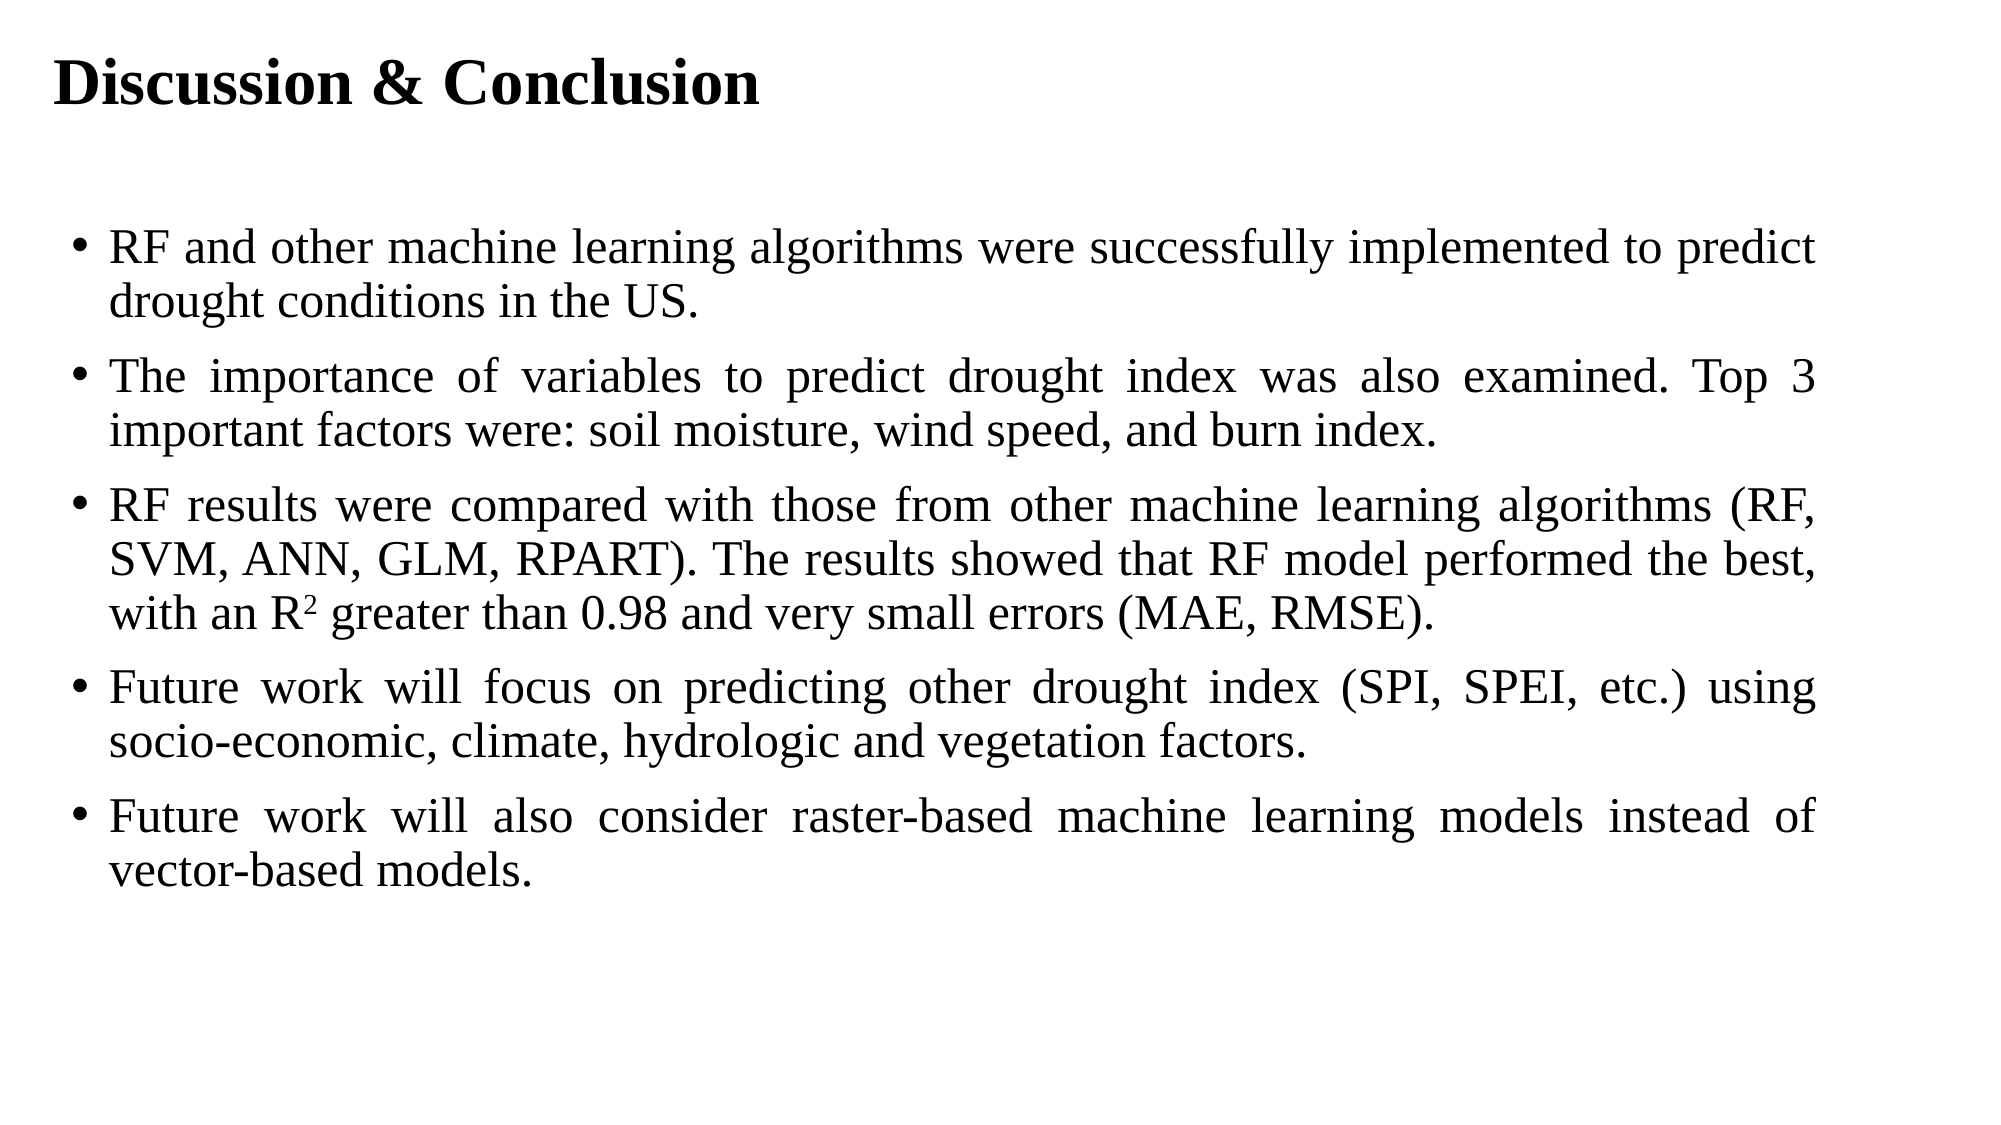

# Discussion & Conclusion
RF and other machine learning algorithms were successfully implemented to predict drought conditions in the US.
The importance of variables to predict drought index was also examined. Top 3 important factors were: soil moisture, wind speed, and burn index.
RF results were compared with those from other machine learning algorithms (RF, SVM, ANN, GLM, RPART). The results showed that RF model performed the best, with an R2 greater than 0.98 and very small errors (MAE, RMSE).
Future work will focus on predicting other drought index (SPI, SPEI, etc.) using socio-economic, climate, hydrologic and vegetation factors.
Future work will also consider raster-based machine learning models instead of vector-based models.